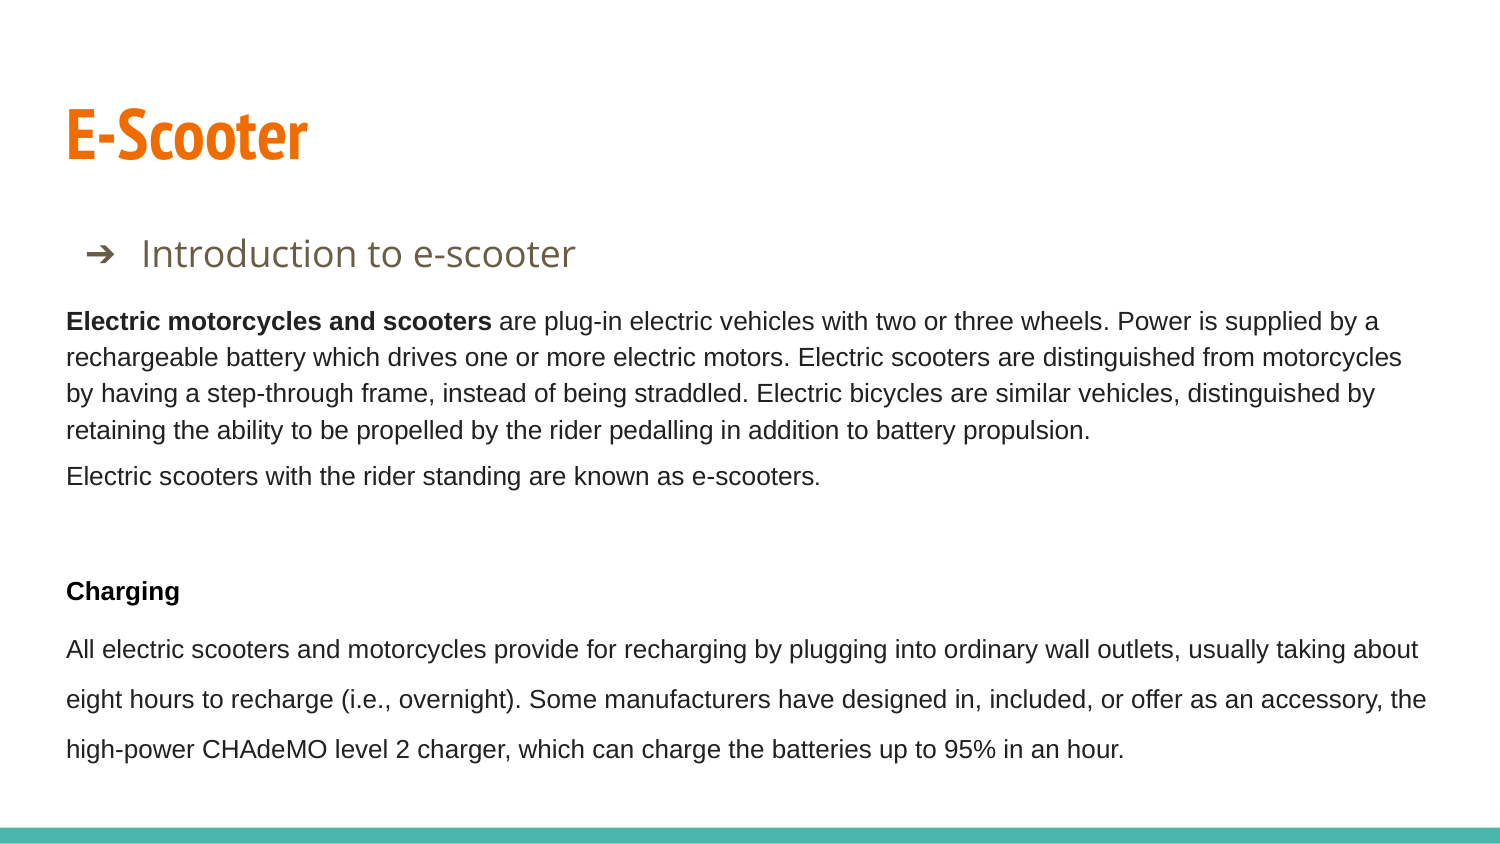

# E-Scooter
Introduction to e-scooter
Electric motorcycles and scooters are plug-in electric vehicles with two or three wheels. Power is supplied by a rechargeable battery which drives one or more electric motors. Electric scooters are distinguished from motorcycles by having a step-through frame, instead of being straddled. Electric bicycles are similar vehicles, distinguished by retaining the ability to be propelled by the rider pedalling in addition to battery propulsion.
Electric scooters with the rider standing are known as e-scooters.

Charging
All electric scooters and motorcycles provide for recharging by plugging into ordinary wall outlets, usually taking about eight hours to recharge (i.e., overnight). Some manufacturers have designed in, included, or offer as an accessory, the high-power CHAdeMO level 2 charger, which can charge the batteries up to 95% in an hour.